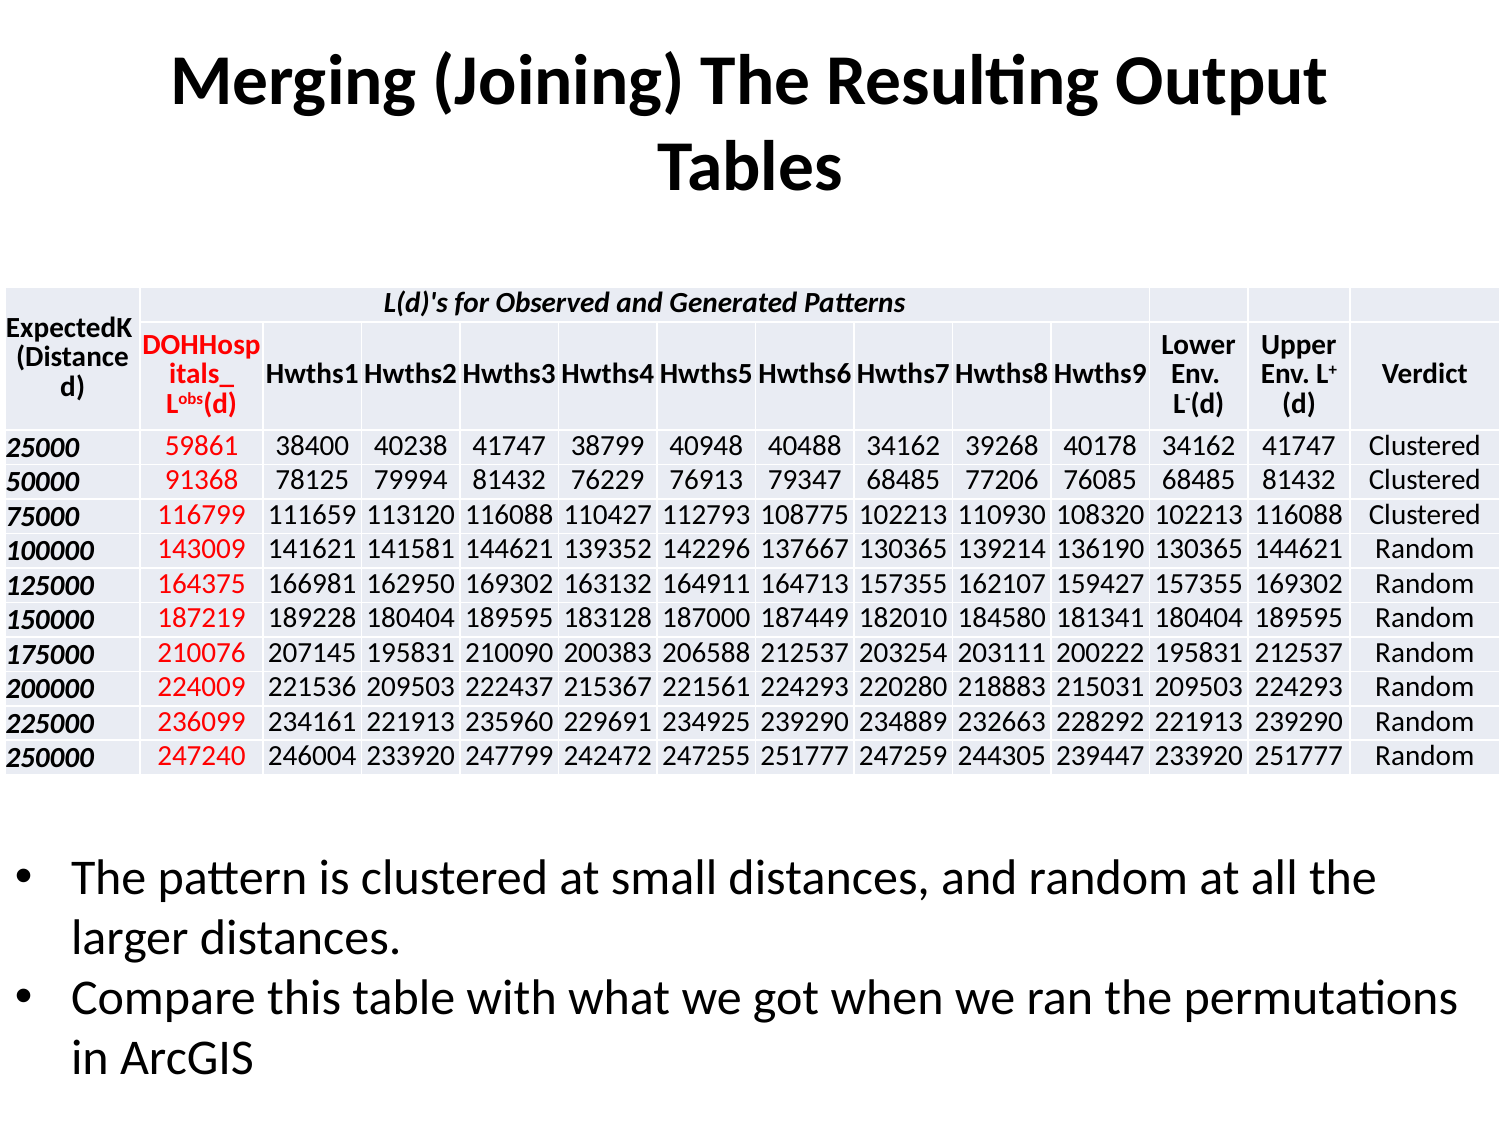

# Merging (Joining) The Resulting Output Tables
| ExpectedK (Distance d) | L(d)'s for Observed and Generated Patterns |  |  |  |  |  |  |  |  |  |  |  |  |
| --- | --- | --- | --- | --- | --- | --- | --- | --- | --- | --- | --- | --- | --- |
|  | DOHHospitals\_ Lobs(d) | Hwths1 | Hwths2 | Hwths3 | Hwths4 | Hwths5 | Hwths6 | Hwths7 | Hwths8 | Hwths9 | Lower Env. L-(d) | Upper Env. L+(d) | Verdict |
| 25000 | 59861 | 38400 | 40238 | 41747 | 38799 | 40948 | 40488 | 34162 | 39268 | 40178 | 34162 | 41747 | Clustered |
| 50000 | 91368 | 78125 | 79994 | 81432 | 76229 | 76913 | 79347 | 68485 | 77206 | 76085 | 68485 | 81432 | Clustered |
| 75000 | 116799 | 111659 | 113120 | 116088 | 110427 | 112793 | 108775 | 102213 | 110930 | 108320 | 102213 | 116088 | Clustered |
| 100000 | 143009 | 141621 | 141581 | 144621 | 139352 | 142296 | 137667 | 130365 | 139214 | 136190 | 130365 | 144621 | Random |
| 125000 | 164375 | 166981 | 162950 | 169302 | 163132 | 164911 | 164713 | 157355 | 162107 | 159427 | 157355 | 169302 | Random |
| 150000 | 187219 | 189228 | 180404 | 189595 | 183128 | 187000 | 187449 | 182010 | 184580 | 181341 | 180404 | 189595 | Random |
| 175000 | 210076 | 207145 | 195831 | 210090 | 200383 | 206588 | 212537 | 203254 | 203111 | 200222 | 195831 | 212537 | Random |
| 200000 | 224009 | 221536 | 209503 | 222437 | 215367 | 221561 | 224293 | 220280 | 218883 | 215031 | 209503 | 224293 | Random |
| 225000 | 236099 | 234161 | 221913 | 235960 | 229691 | 234925 | 239290 | 234889 | 232663 | 228292 | 221913 | 239290 | Random |
| 250000 | 247240 | 246004 | 233920 | 247799 | 242472 | 247255 | 251777 | 247259 | 244305 | 239447 | 233920 | 251777 | Random |
The pattern is clustered at small distances, and random at all the larger distances.
Compare this table with what we got when we ran the permutations in ArcGIS